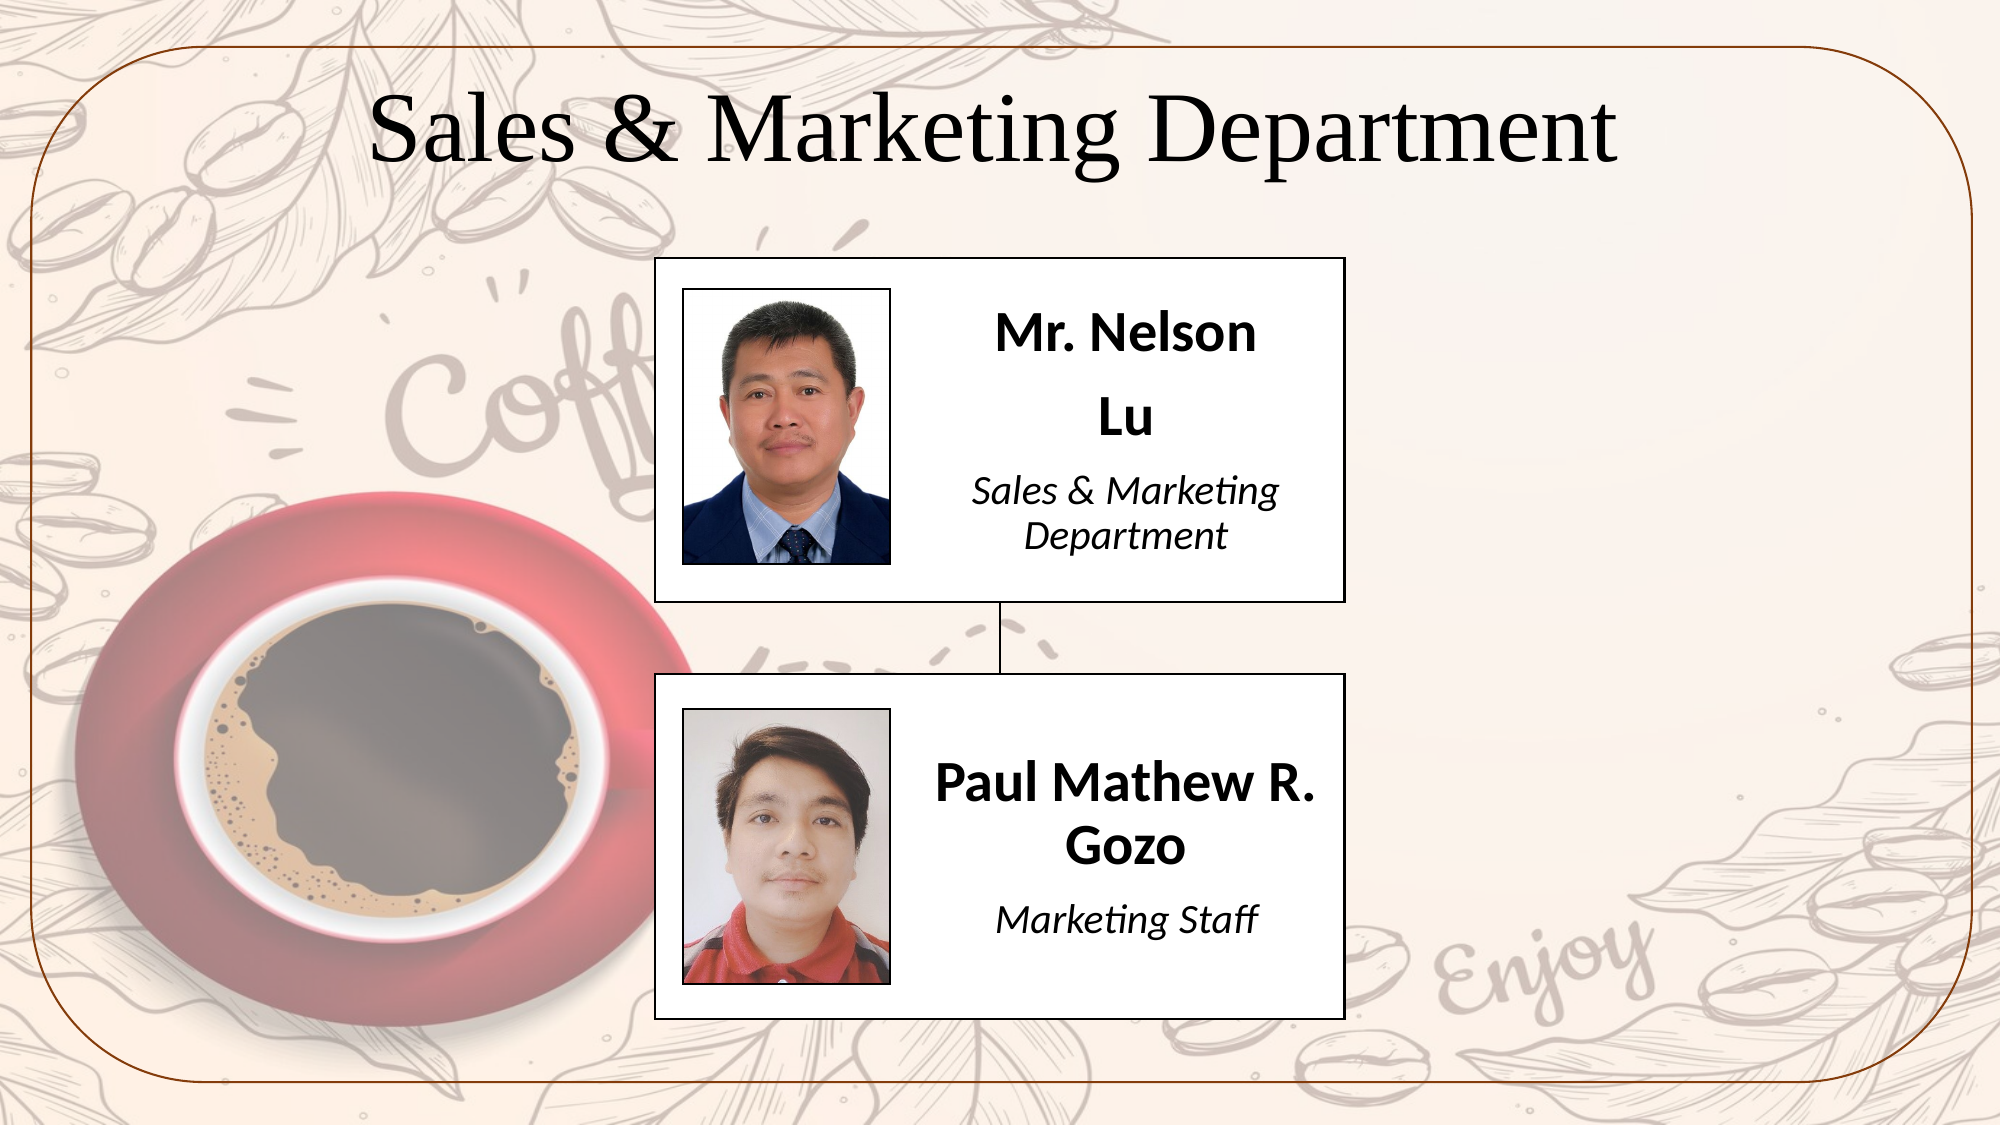

Sales & Marketing Department
Mr. Nelson
Lu
Sales & Marketing Department
Paul Mathew R. Gozo
Marketing Staff